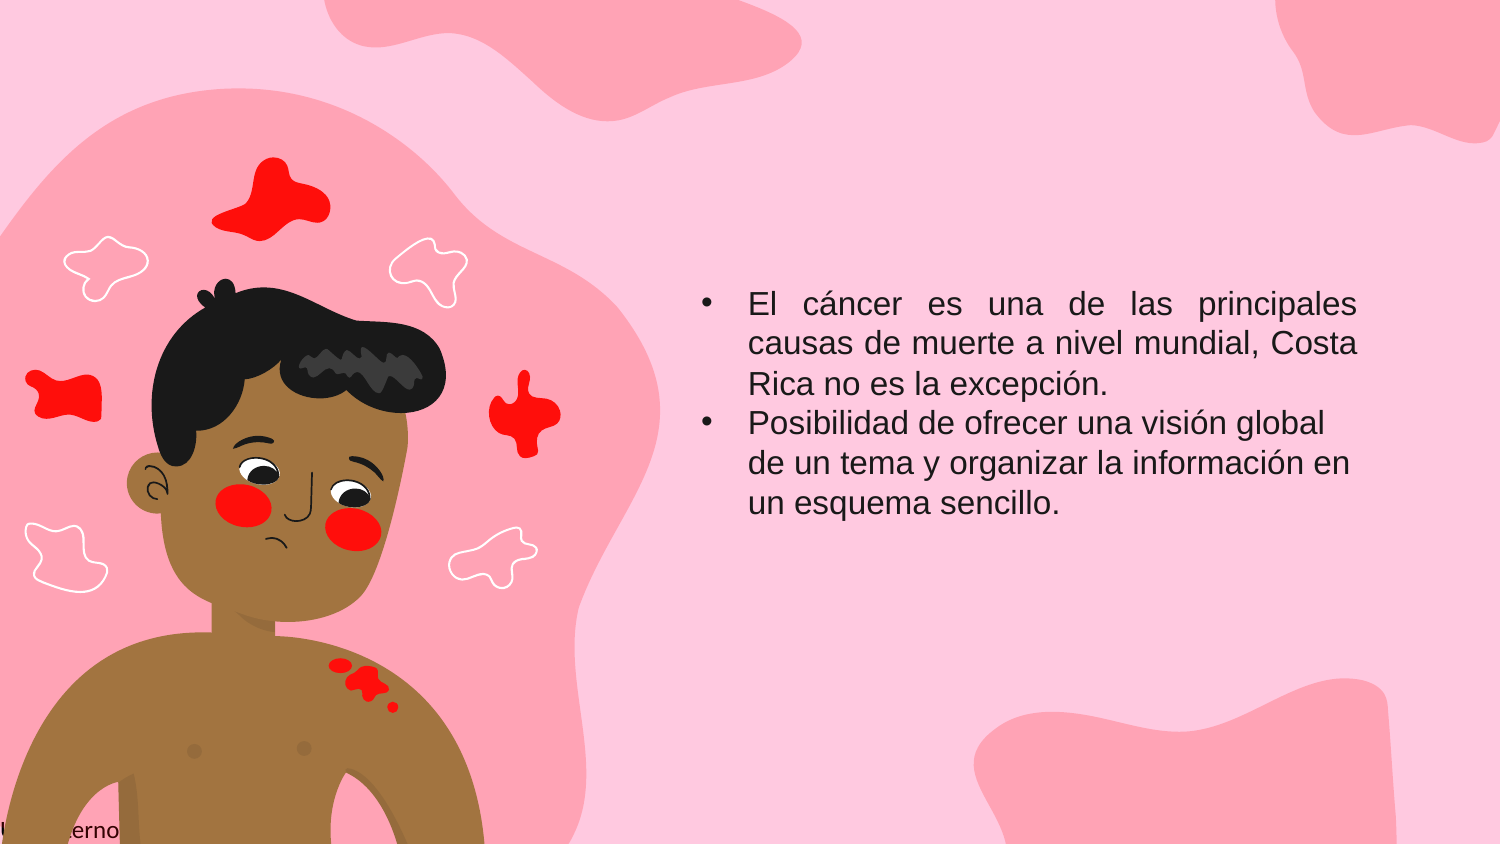

El cáncer es una de las principales causas de muerte a nivel mundial, Costa Rica no es la excepción.
Posibilidad de ofrecer una visión global de un tema y organizar la información en un esquema sencillo.